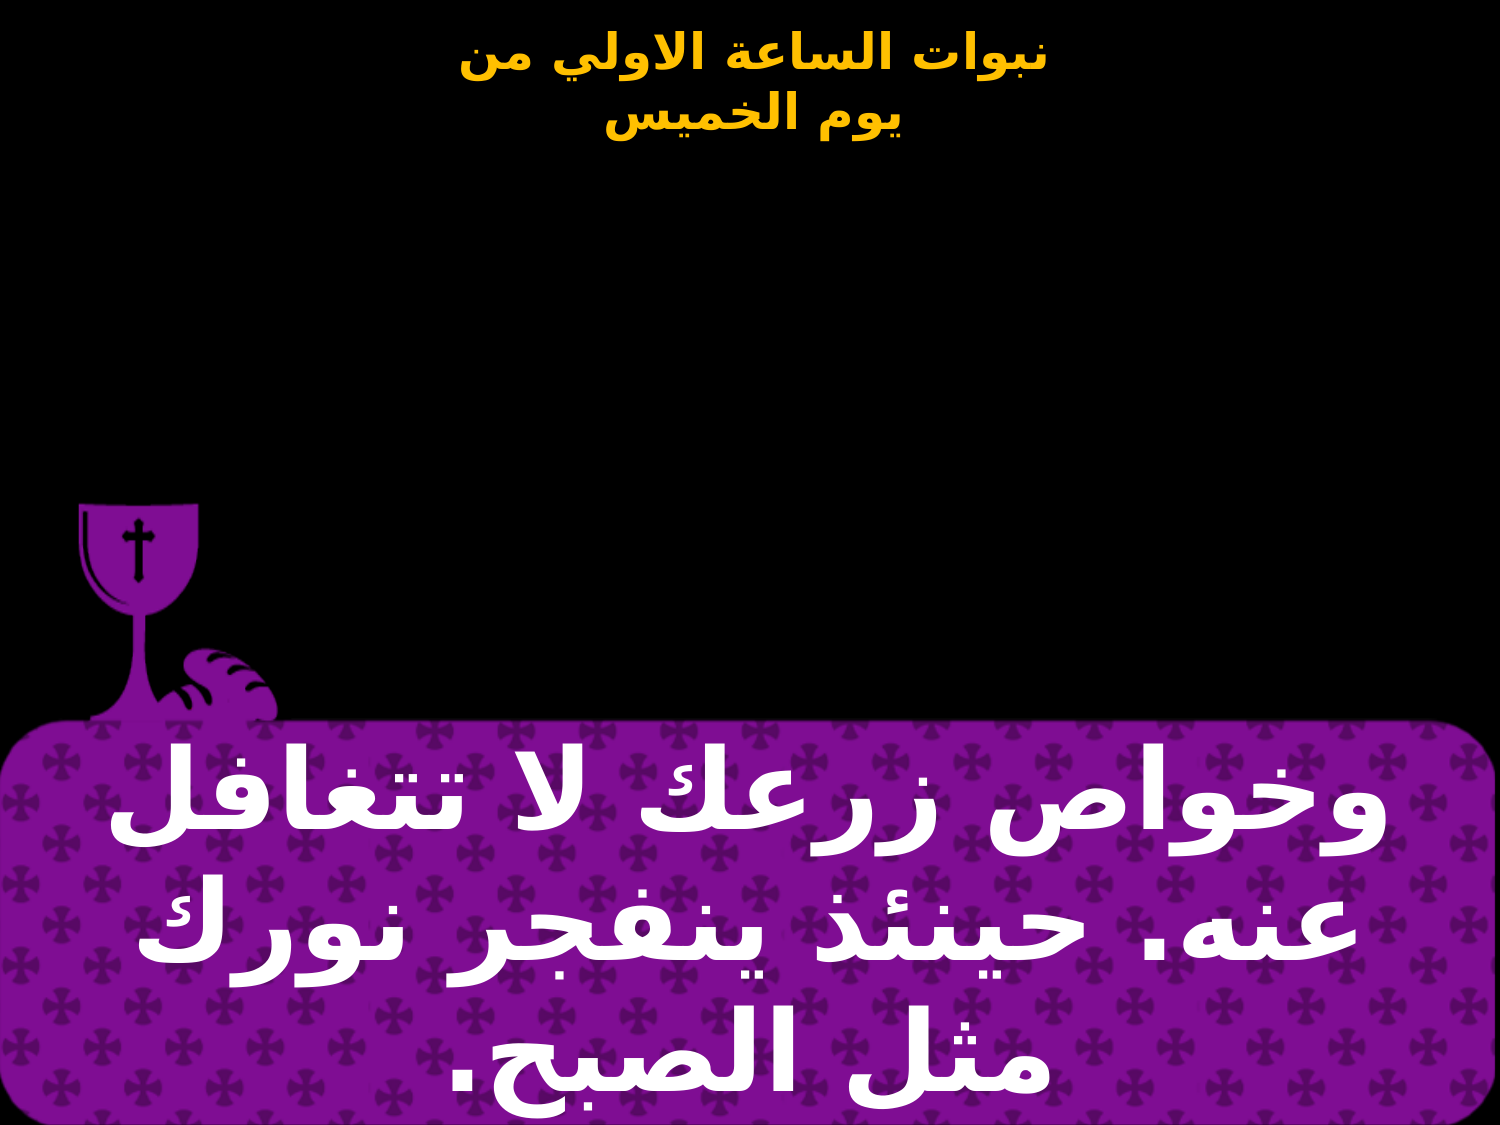

| وخواص زرعك لا تتغافل عنه. حينئذ ينفجر نورك مثل الصبح. |
| --- |